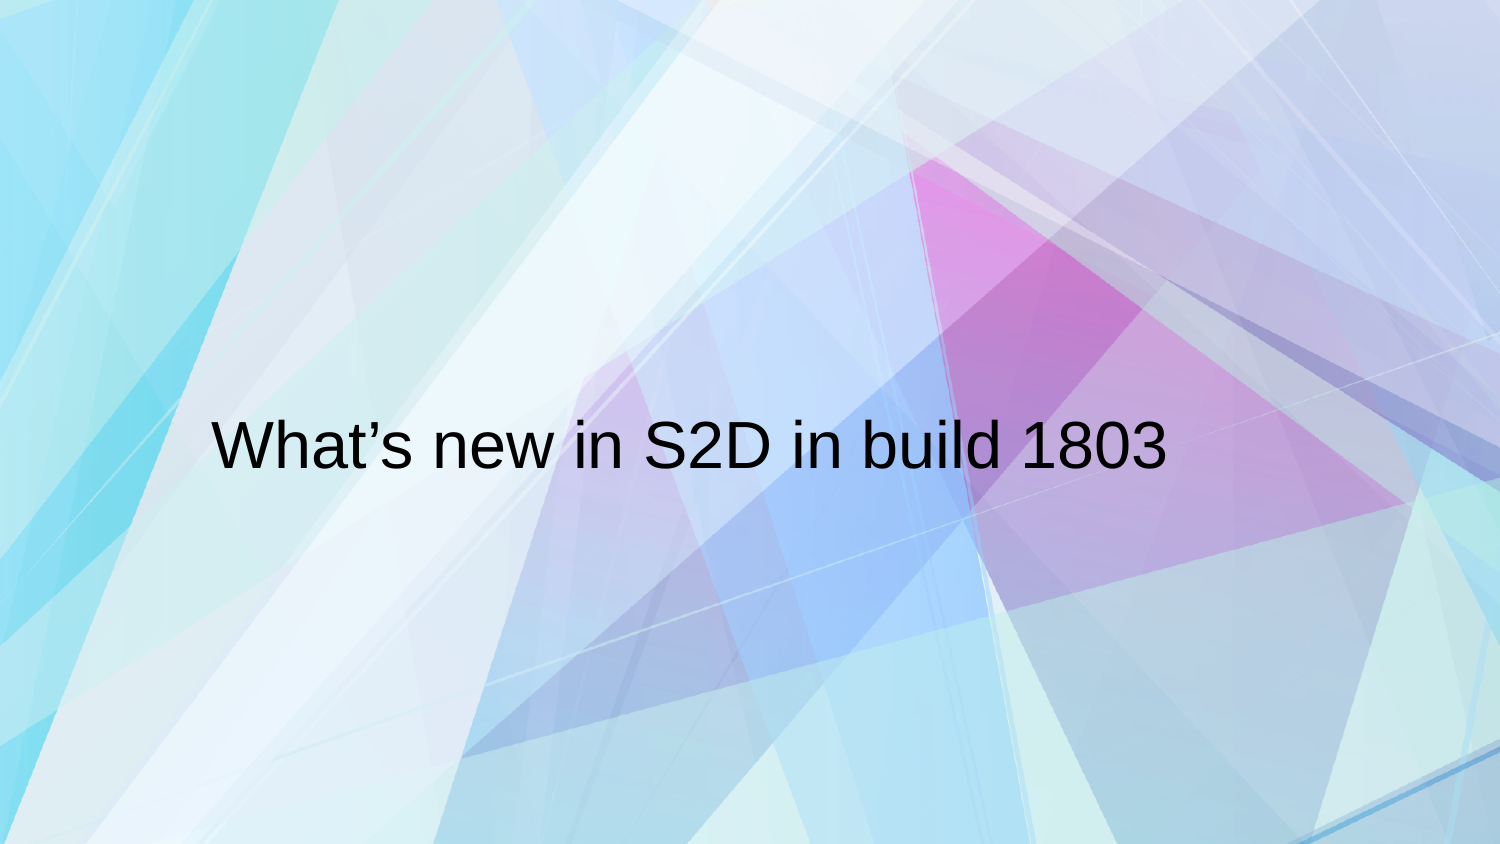

# What’s new in S2D in build 1803